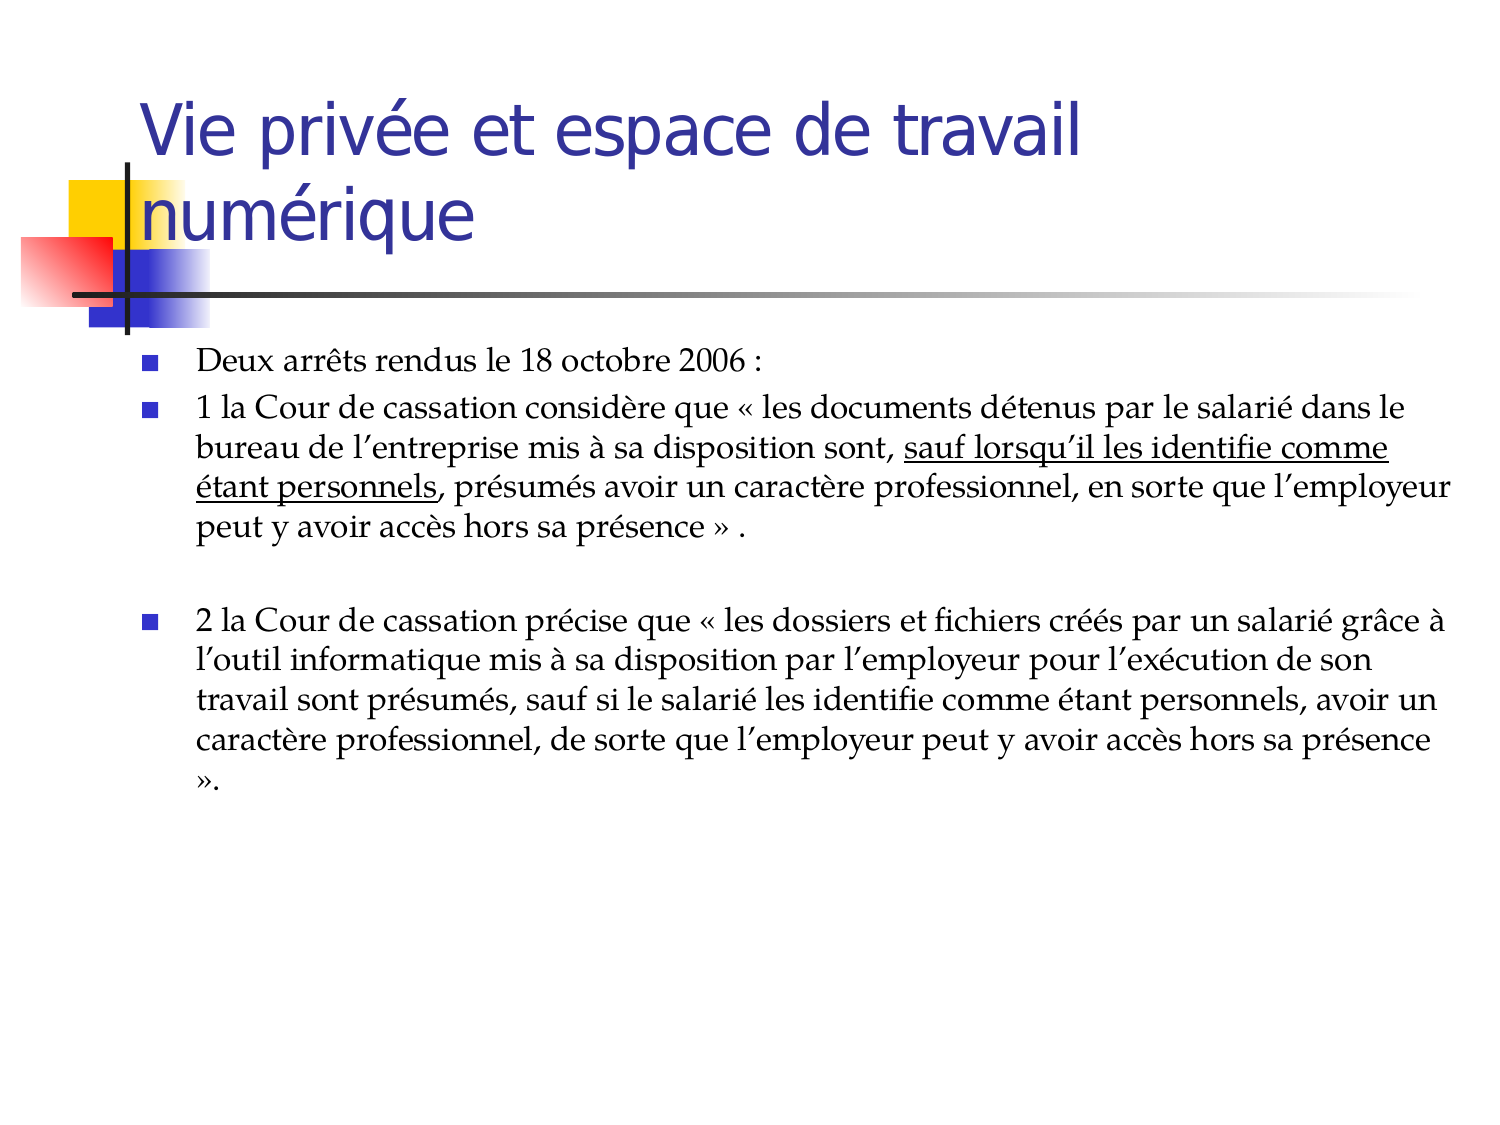

# Vie privée et espace de travail numérique
Deux arrêts rendus le 18 octobre 2006 :
1 la Cour de cassation considère que « les documents détenus par le salarié dans le bureau de l’entreprise mis à sa disposition sont, sauf lorsqu’il les identifie comme étant personnels, présumés avoir un caractère professionnel, en sorte que l’employeur peut y avoir accès hors sa présence » .

2 la Cour de cassation précise que « les dossiers et fichiers créés par un salarié grâce à l’outil informatique mis à sa disposition par l’employeur pour l’exécution de son travail sont présumés, sauf si le salarié les identifie comme étant personnels, avoir un caractère professionnel, de sorte que l’employeur peut y avoir accès hors sa présence ».